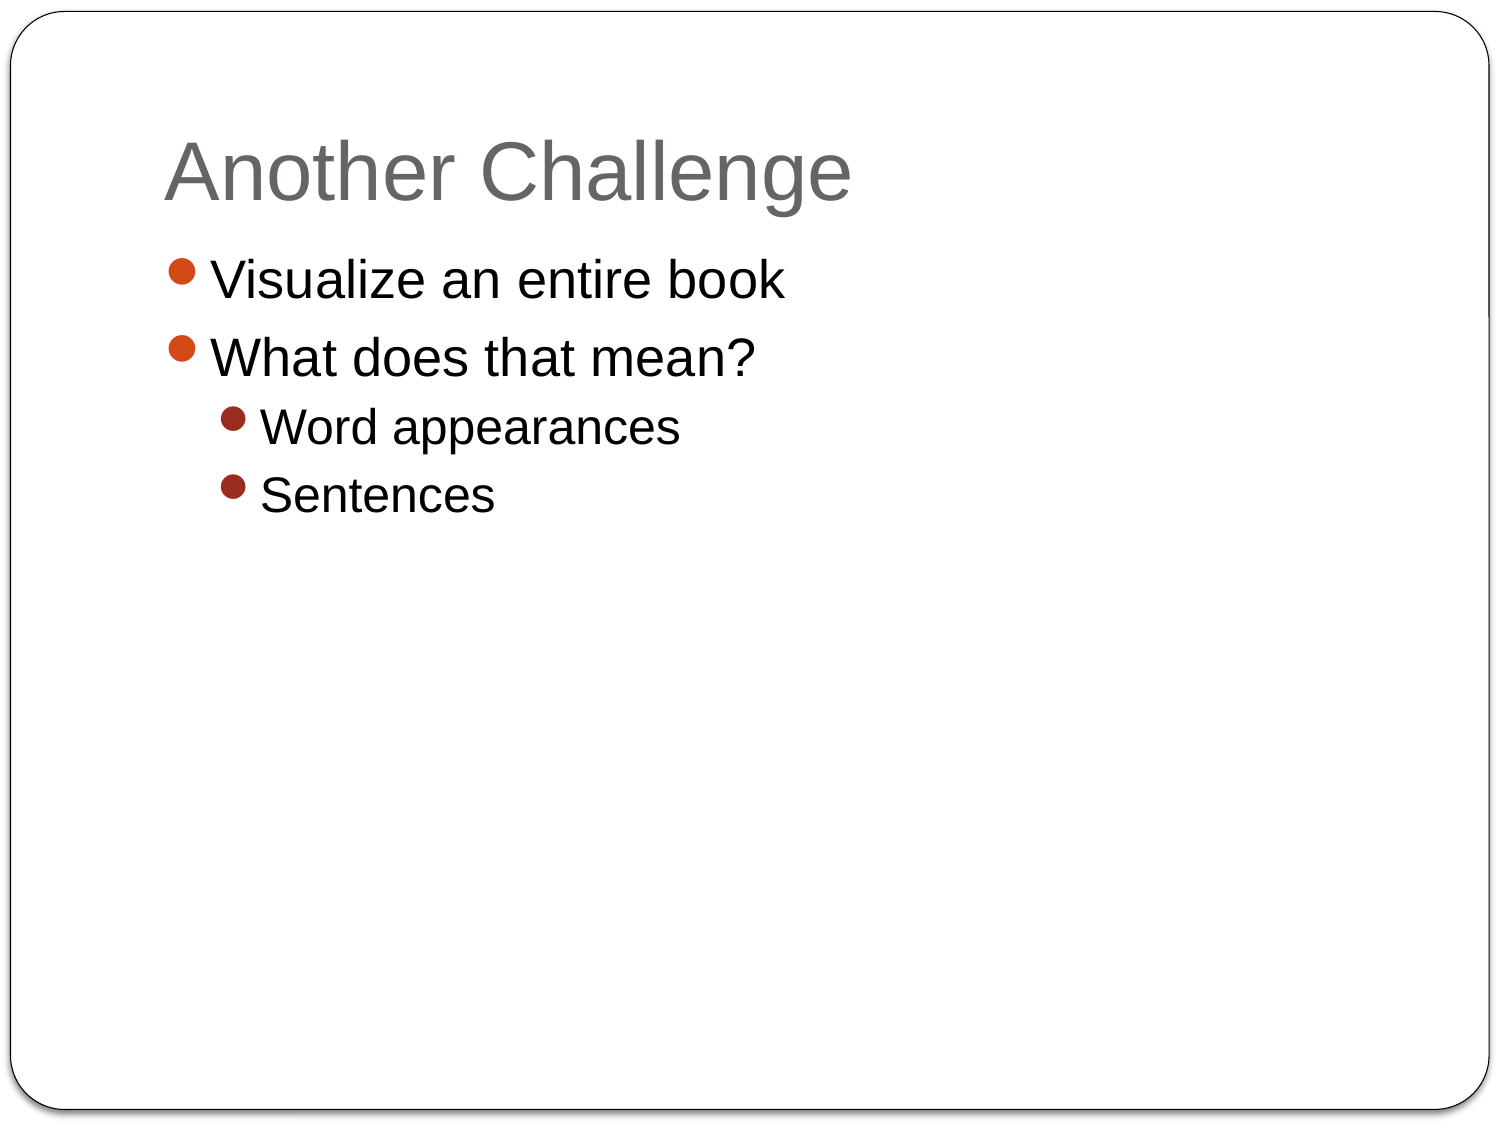

# Another Challenge
Visualize an entire book
What does that mean?
Word appearances
Sentences